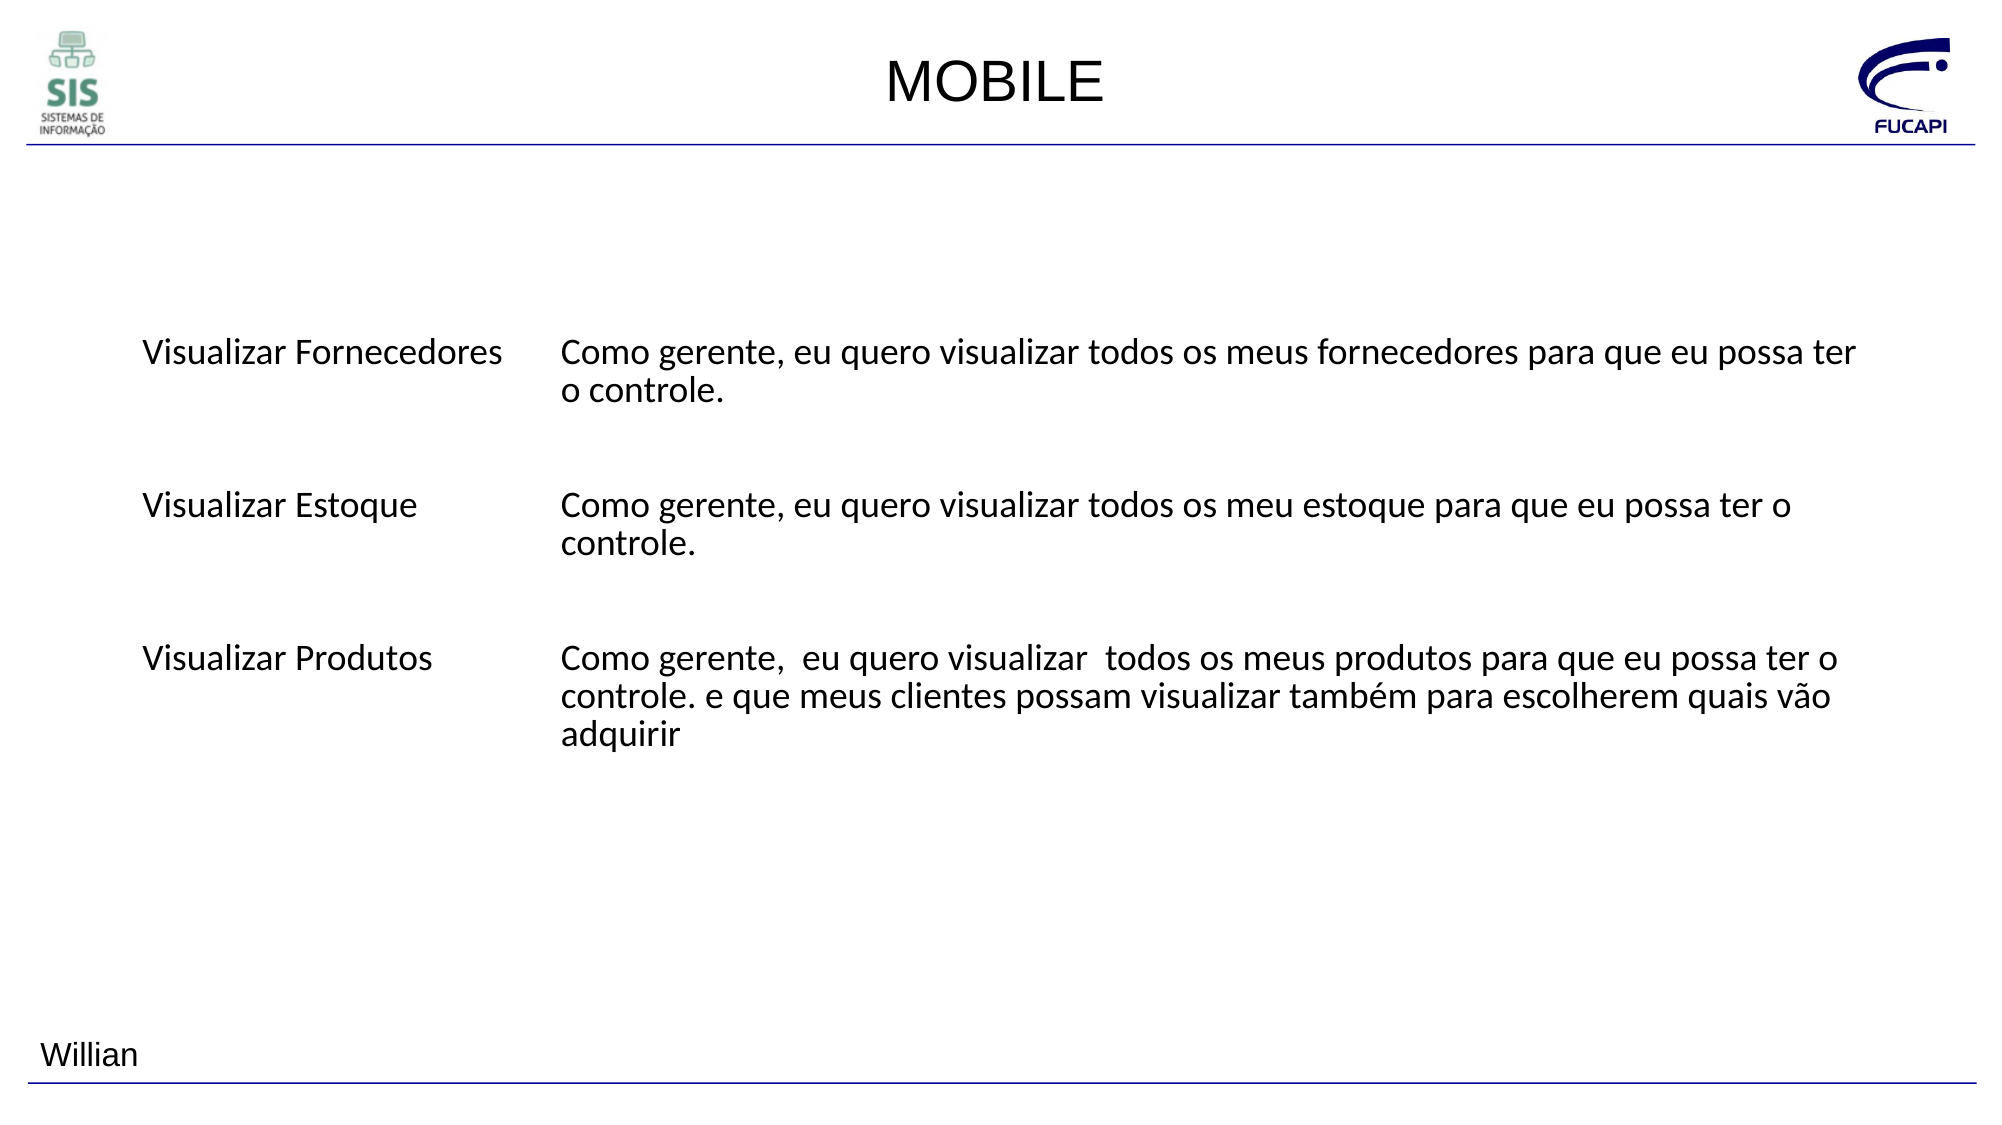

MOBILE
| User Cases | User Stories |
| --- | --- |
| Visualizar Fornecedores | Como gerente, eu quero visualizar todos os meus fornecedores para que eu possa ter o controle. |
| Visualizar Estoque | Como gerente, eu quero visualizar todos os meu estoque para que eu possa ter o controle. |
| Visualizar Produtos | Como gerente, eu quero visualizar todos os meus produtos para que eu possa ter o controle. e que meus clientes possam visualizar também para escolherem quais vão adquirir |
Willian